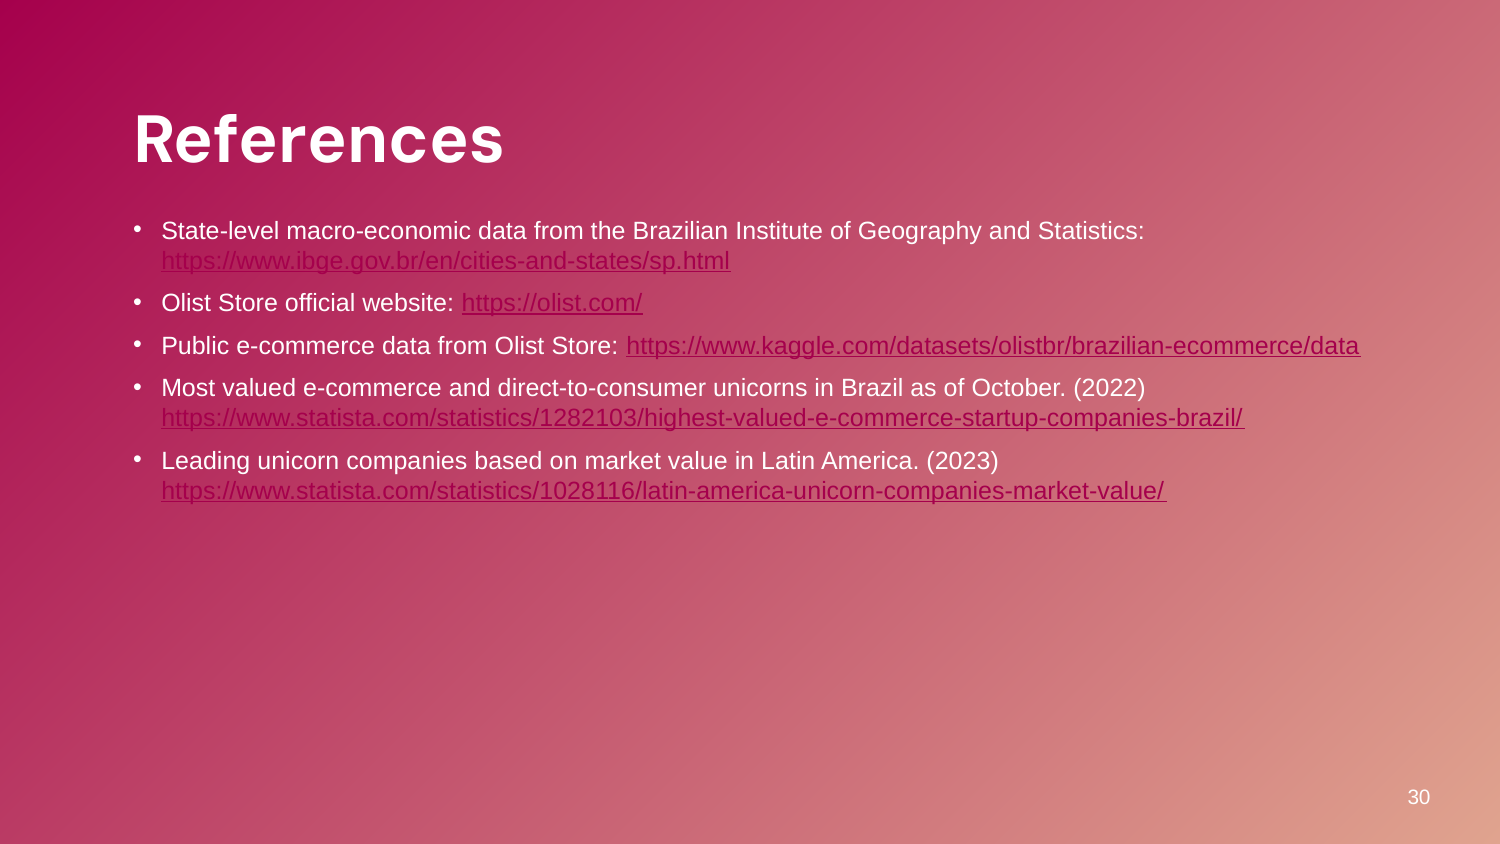

# References
State-level macro-economic data from the Brazilian Institute of Geography and Statistics: https://www.ibge.gov.br/en/cities-and-states/sp.html
Olist Store official website: https://olist.com/
Public e-commerce data from Olist Store: https://www.kaggle.com/datasets/olistbr/brazilian-ecommerce/data
Most valued e-commerce and direct-to-consumer unicorns in Brazil as of October. (2022)   https://www.statista.com/statistics/1282103/highest-valued-e-commerce-startup-companies-brazil/
Leading unicorn companies based on market value in Latin America. (2023)   https://www.statista.com/statistics/1028116/latin-america-unicorn-companies-market-value/

30